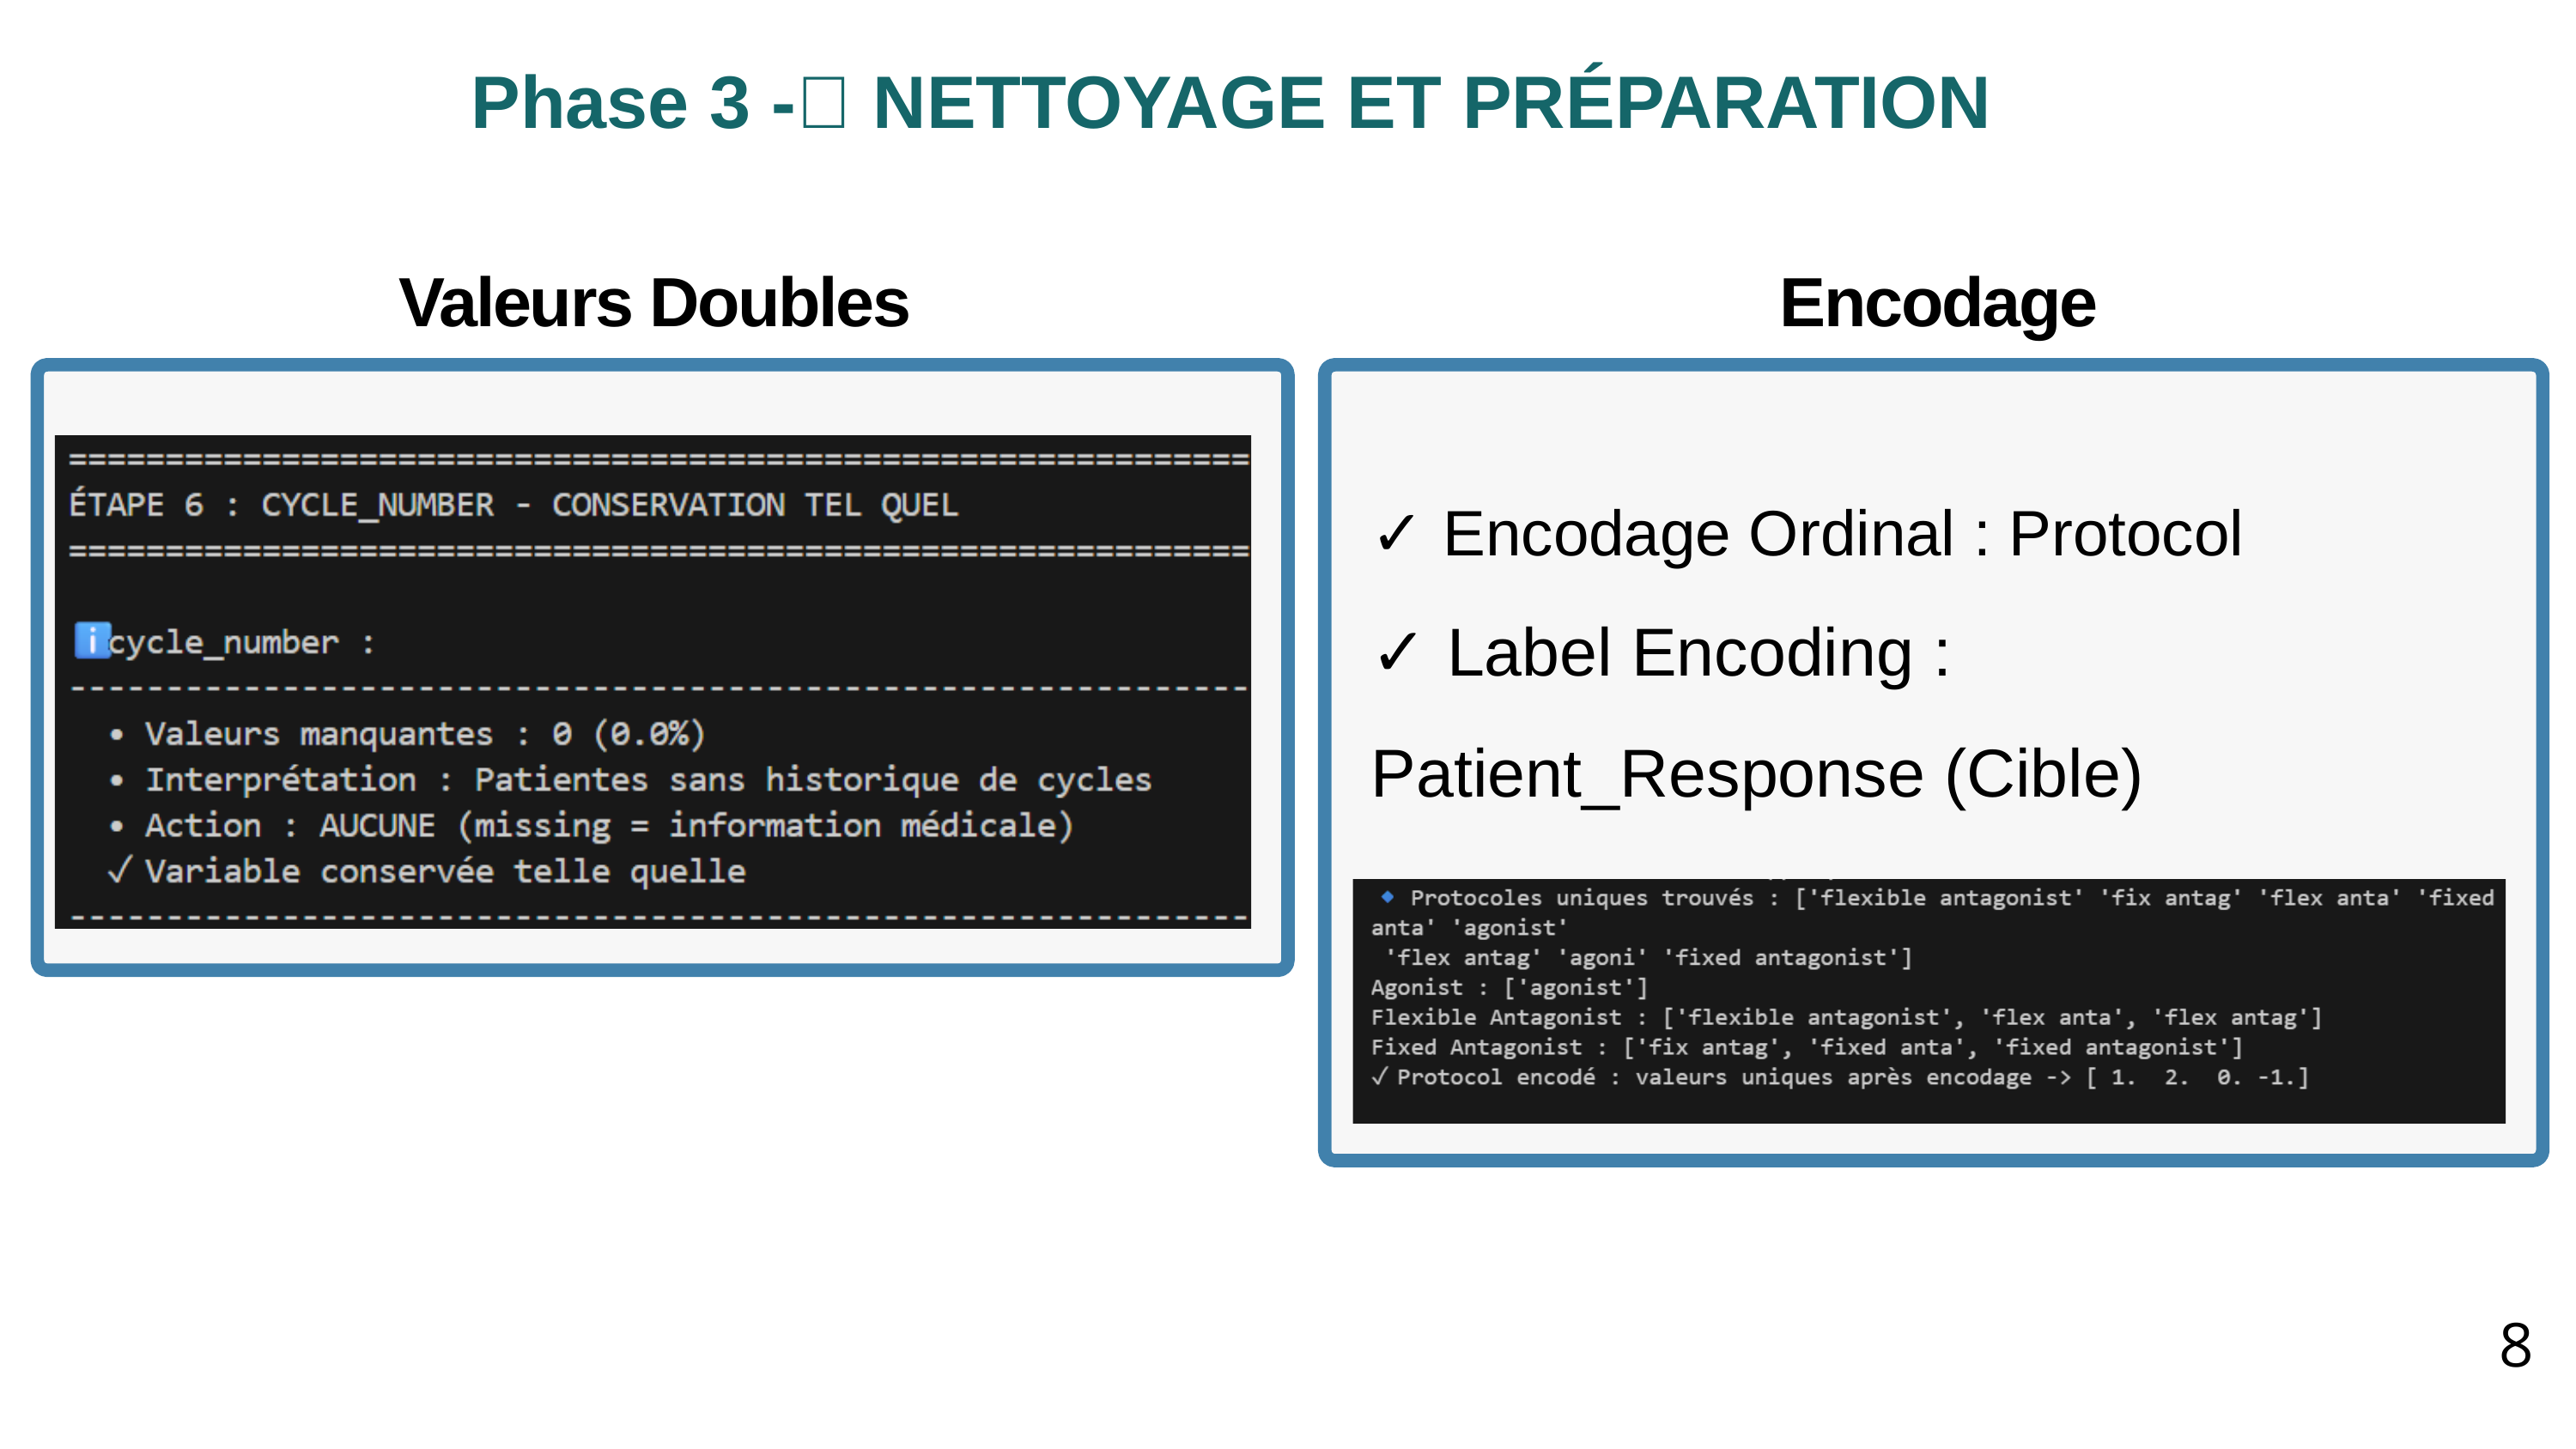

Phase 3 -🧹 NETTOYAGE ET PRÉPARATION
Valeurs Doubles
Encodage

✓ Encodage Ordinal : Protocol
✓ Label Encoding : Patient_Response (Cible)

8